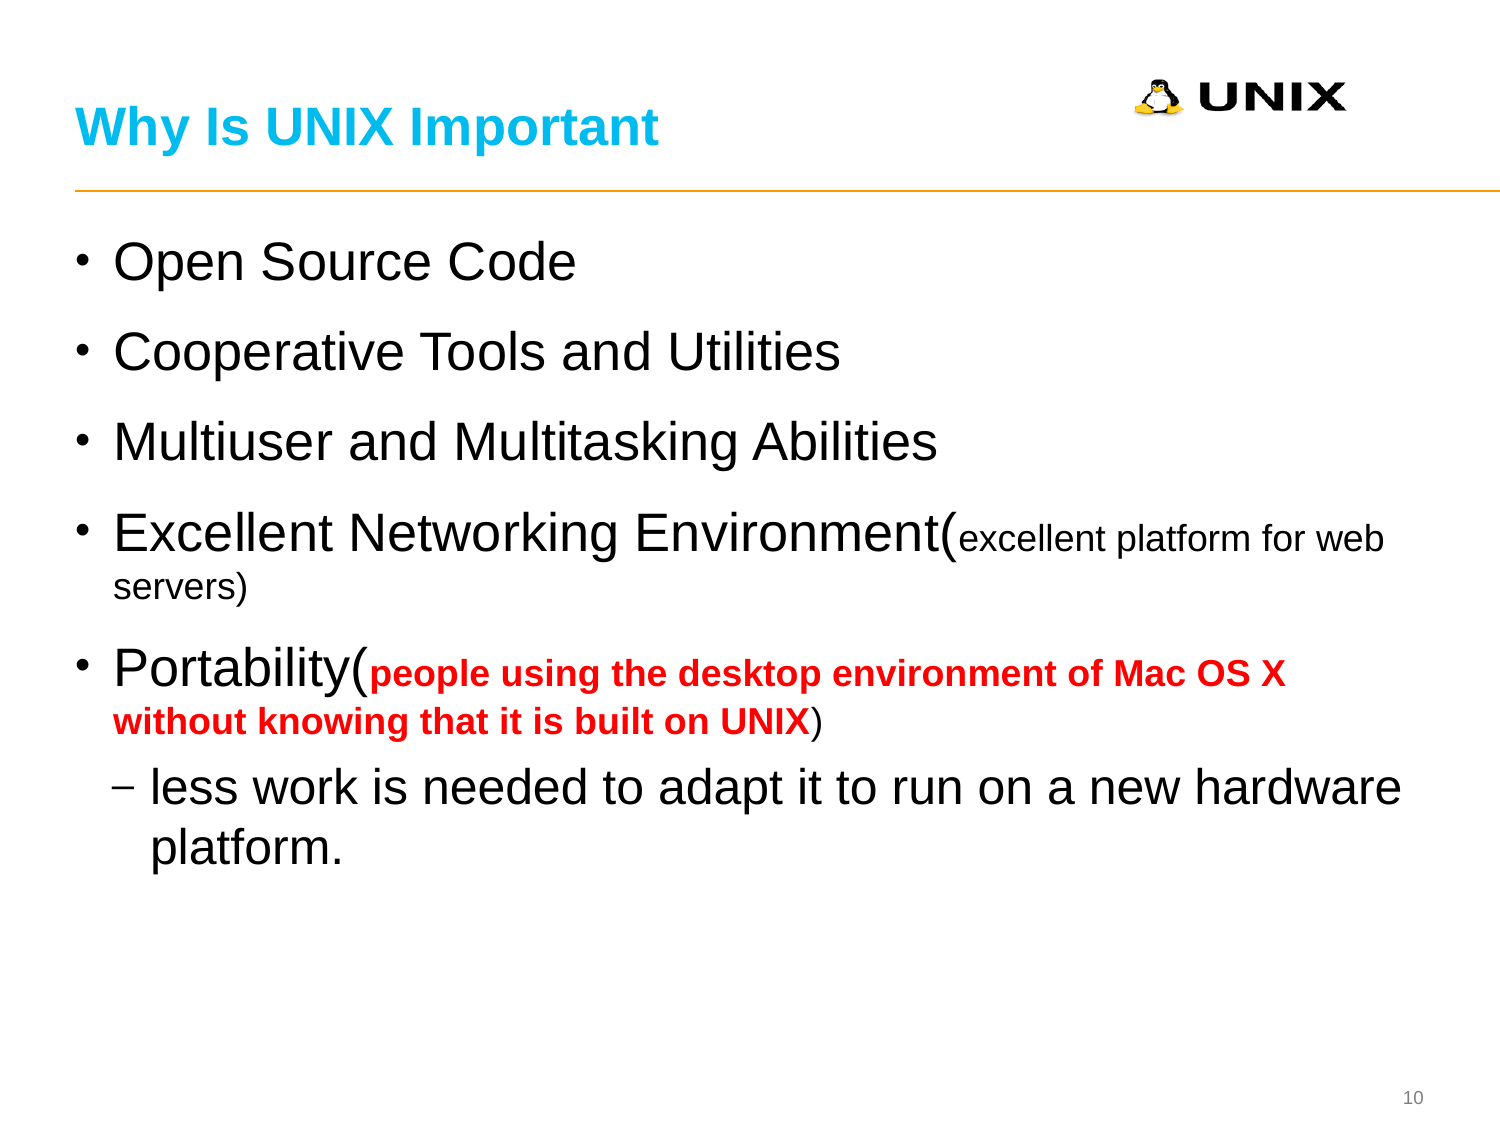

# Why Is UNIX Important
Open Source Code
Cooperative Tools and Utilities
Multiuser and Multitasking Abilities
Excellent Networking Environment(excellent platform for web servers)
Portability(people using the desktop environment of Mac OS X without knowing that it is built on UNIX)
less work is needed to adapt it to run on a new hardware platform.